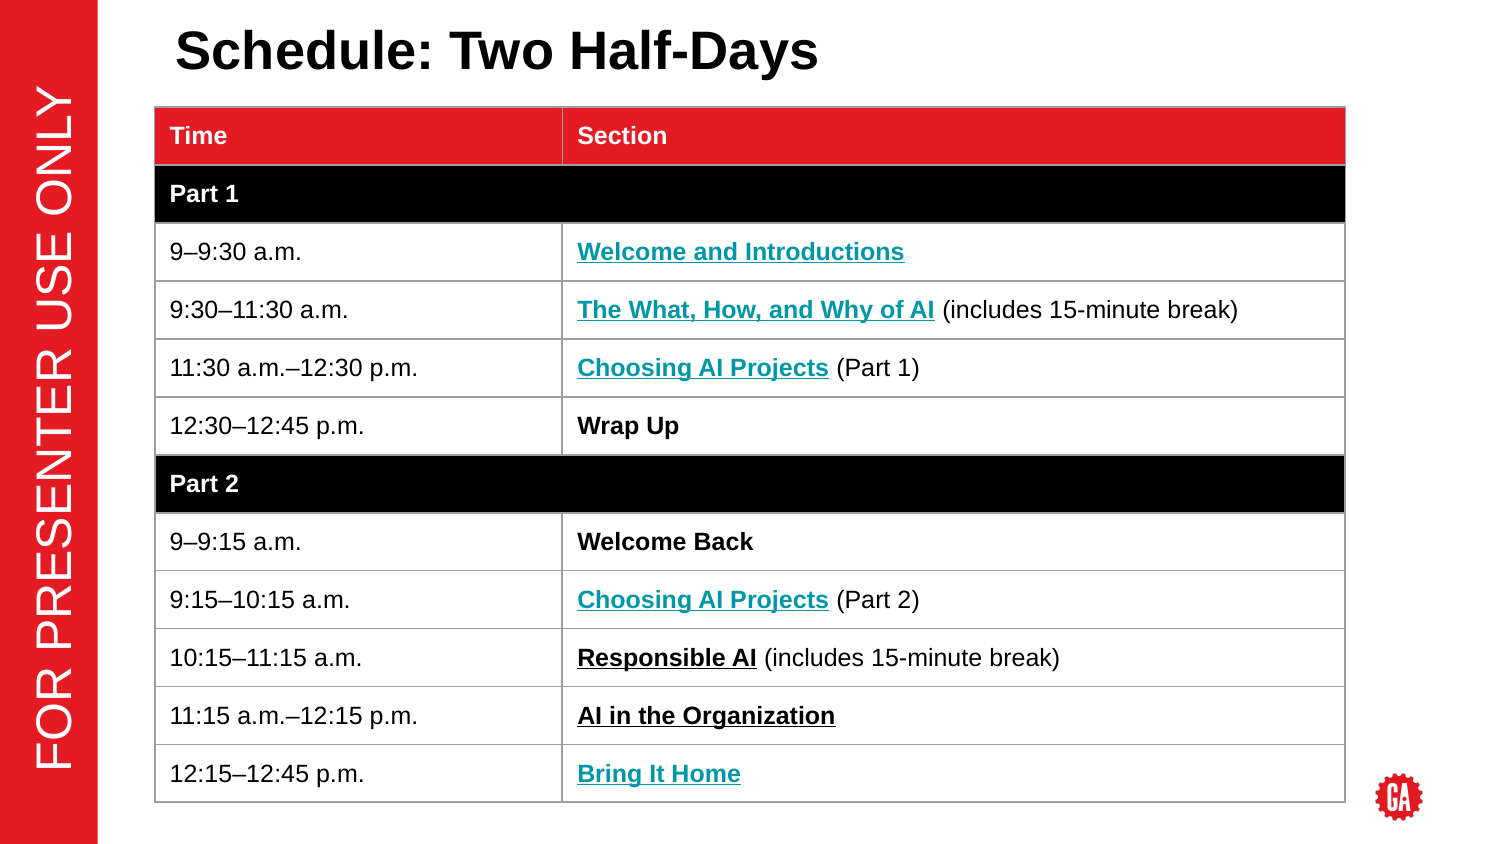

# Schedule: Two Half-Days
| Time | Section |
| --- | --- |
| Part 1 |  |
| 9–9:30 a.m. | Welcome and Introductions |
| 9:30–11:30 a.m. | The What, How, and Why of AI (includes 15-minute break) |
| 11:30 a.m.–12:30 p.m. | Choosing AI Projects (Part 1) |
| 12:30–12:45 p.m. | Wrap Up |
| Part 2 |  |
| 9–9:15 a.m. | Welcome Back |
| 9:15–10:15 a.m. | Choosing AI Projects (Part 2) |
| 10:15–11:15 a.m. | Responsible AI (includes 15-minute break) |
| 11:15 a.m.–12:15 p.m. | AI in the Organization |
| 12:15–12:45 p.m. | Bring It Home |